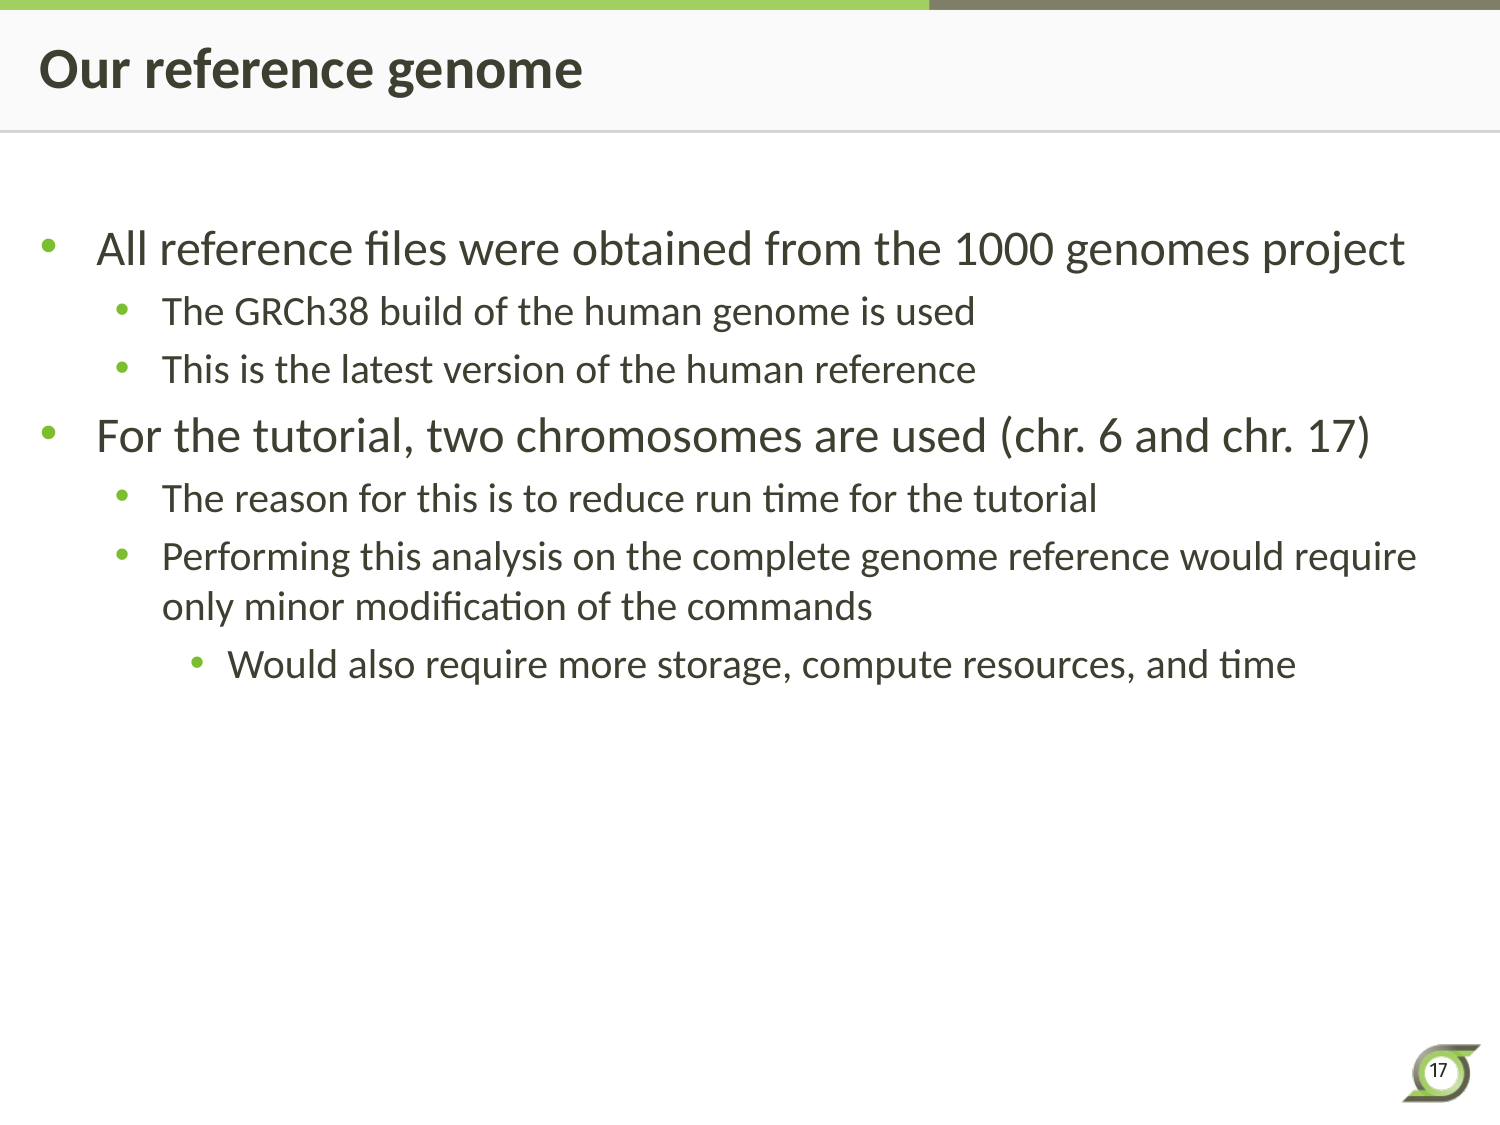

# Our reference genome
All reference files were obtained from the 1000 genomes project
The GRCh38 build of the human genome is used
This is the latest version of the human reference
For the tutorial, two chromosomes are used (chr. 6 and chr. 17)
The reason for this is to reduce run time for the tutorial
Performing this analysis on the complete genome reference would require only minor modification of the commands
Would also require more storage, compute resources, and time